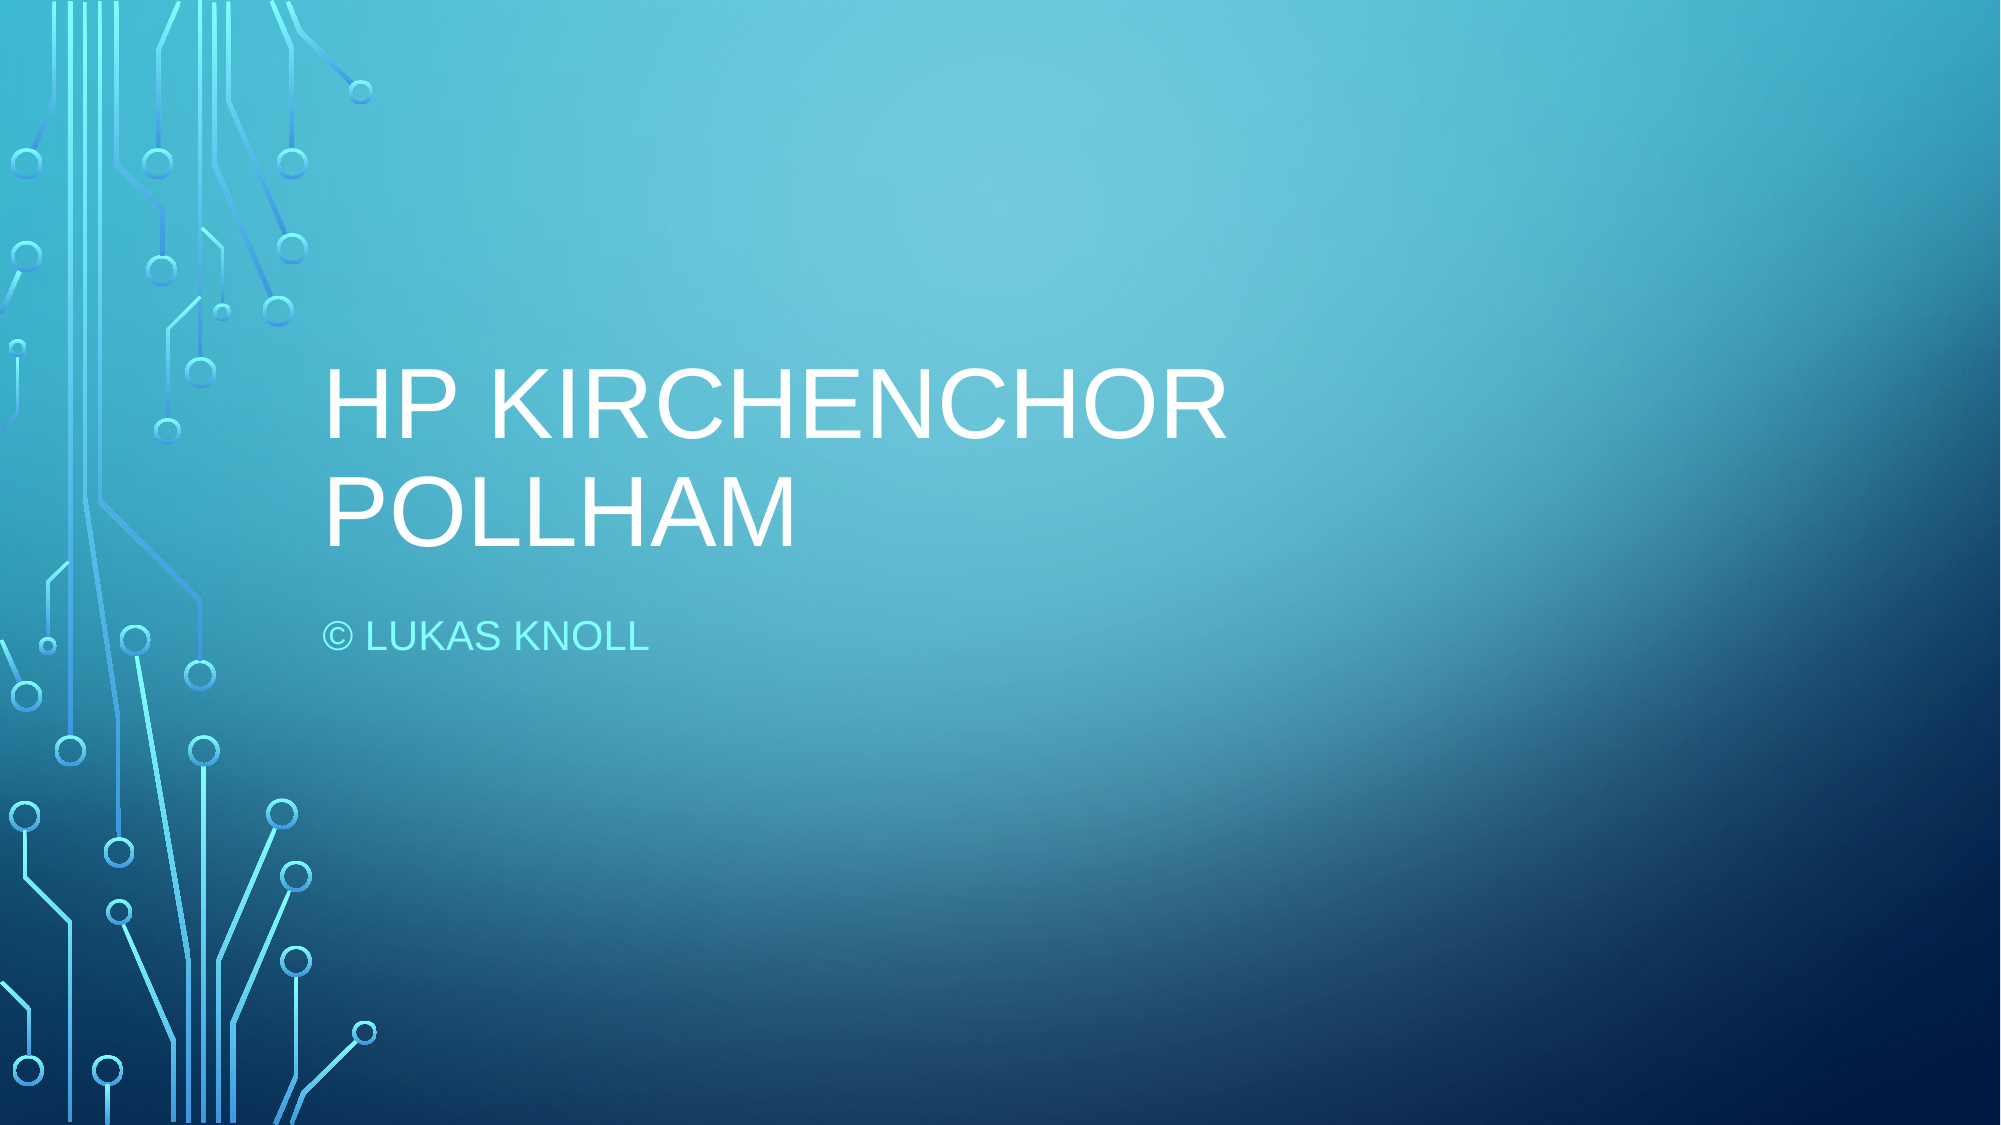

# HP Kirchenchor pollham
© Lukas Knoll